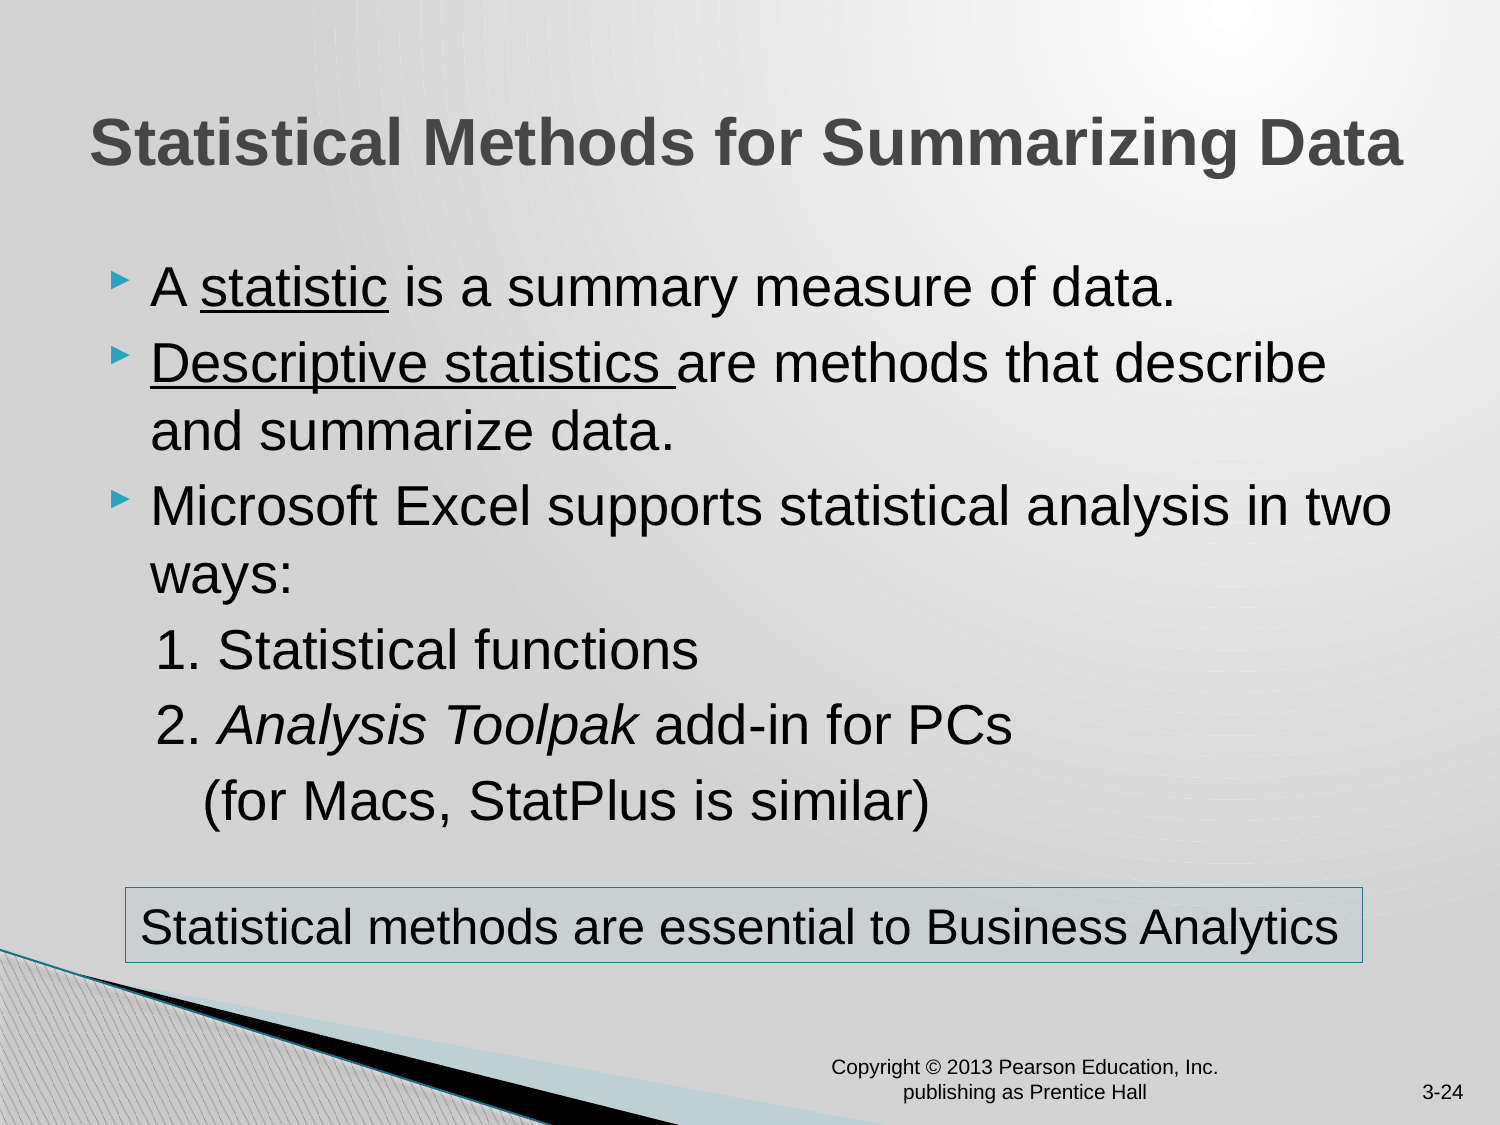

# Statistical Methods for Summarizing Data
A statistic is a summary measure of data.
Descriptive statistics are methods that describe and summarize data.
Microsoft Excel supports statistical analysis in two ways:
   1. Statistical functions
   2. Analysis Toolpak add-in for PCs
      (for Macs, StatPlus is similar)

Statistical methods are essential to Business Analytics
Copyright © 2013 Pearson Education, Inc. publishing as Prentice Hall
3-24